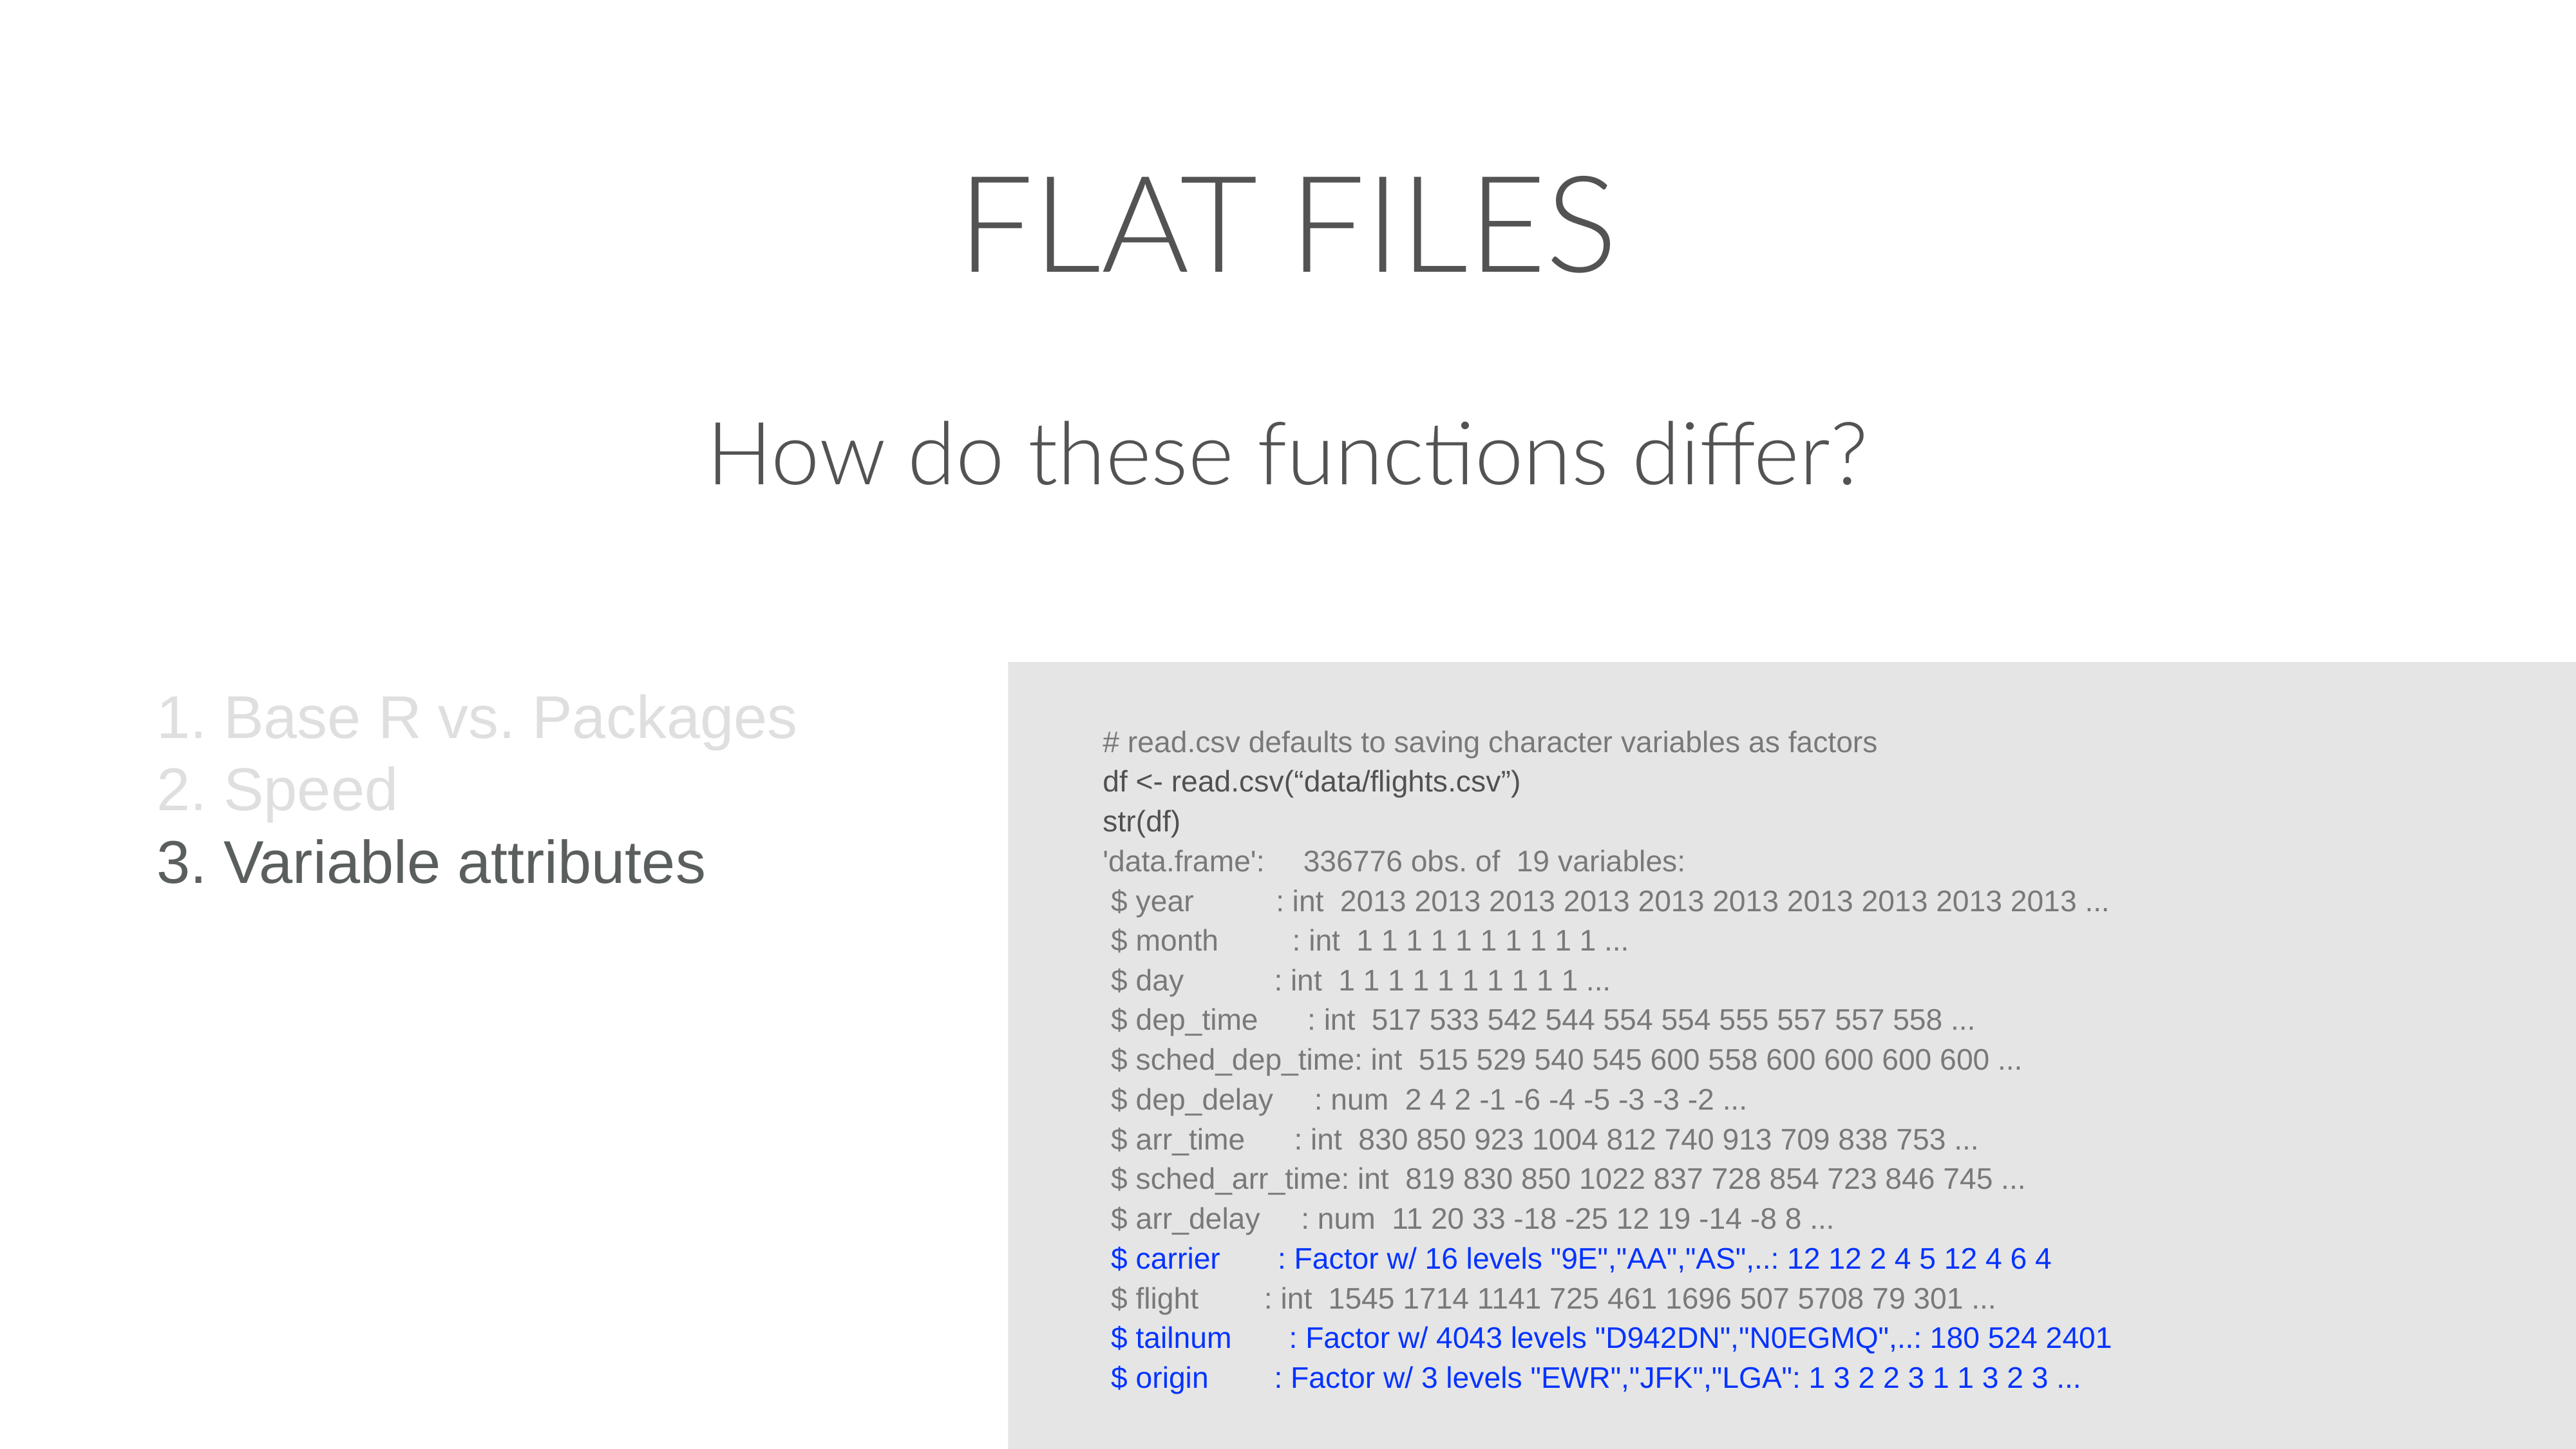

# flat files
How do these functions differ?

1. Base R vs. Packages
2. Speed
3. Variable attributes
# read.csv defaults to saving character variables as factors
df <- read.csv(“data/flights.csv”)
str(df)
'data.frame':	336776 obs. of  19 variables:
 $ year          : int  2013 2013 2013 2013 2013 2013 2013 2013 2013 2013 ...
 $ month         : int  1 1 1 1 1 1 1 1 1 1 ...
 $ day           : int  1 1 1 1 1 1 1 1 1 1 ...
 $ dep_time      : int  517 533 542 544 554 554 555 557 557 558 ...
 $ sched_dep_time: int  515 529 540 545 600 558 600 600 600 600 ...
 $ dep_delay     : num  2 4 2 -1 -6 -4 -5 -3 -3 -2 ...
 $ arr_time      : int  830 850 923 1004 812 740 913 709 838 753 ...
 $ sched_arr_time: int  819 830 850 1022 837 728 854 723 846 745 ...
 $ arr_delay     : num  11 20 33 -18 -25 12 19 -14 -8 8 ...
 $ carrier       : Factor w/ 16 levels "9E","AA","AS",..: 12 12 2 4 5 12 4 6 4
 $ flight        : int  1545 1714 1141 725 461 1696 507 5708 79 301 ...
 $ tailnum       : Factor w/ 4043 levels "D942DN","N0EGMQ",..: 180 524 2401
 $ origin        : Factor w/ 3 levels "EWR","JFK","LGA": 1 3 2 2 3 1 1 3 2 3 ...